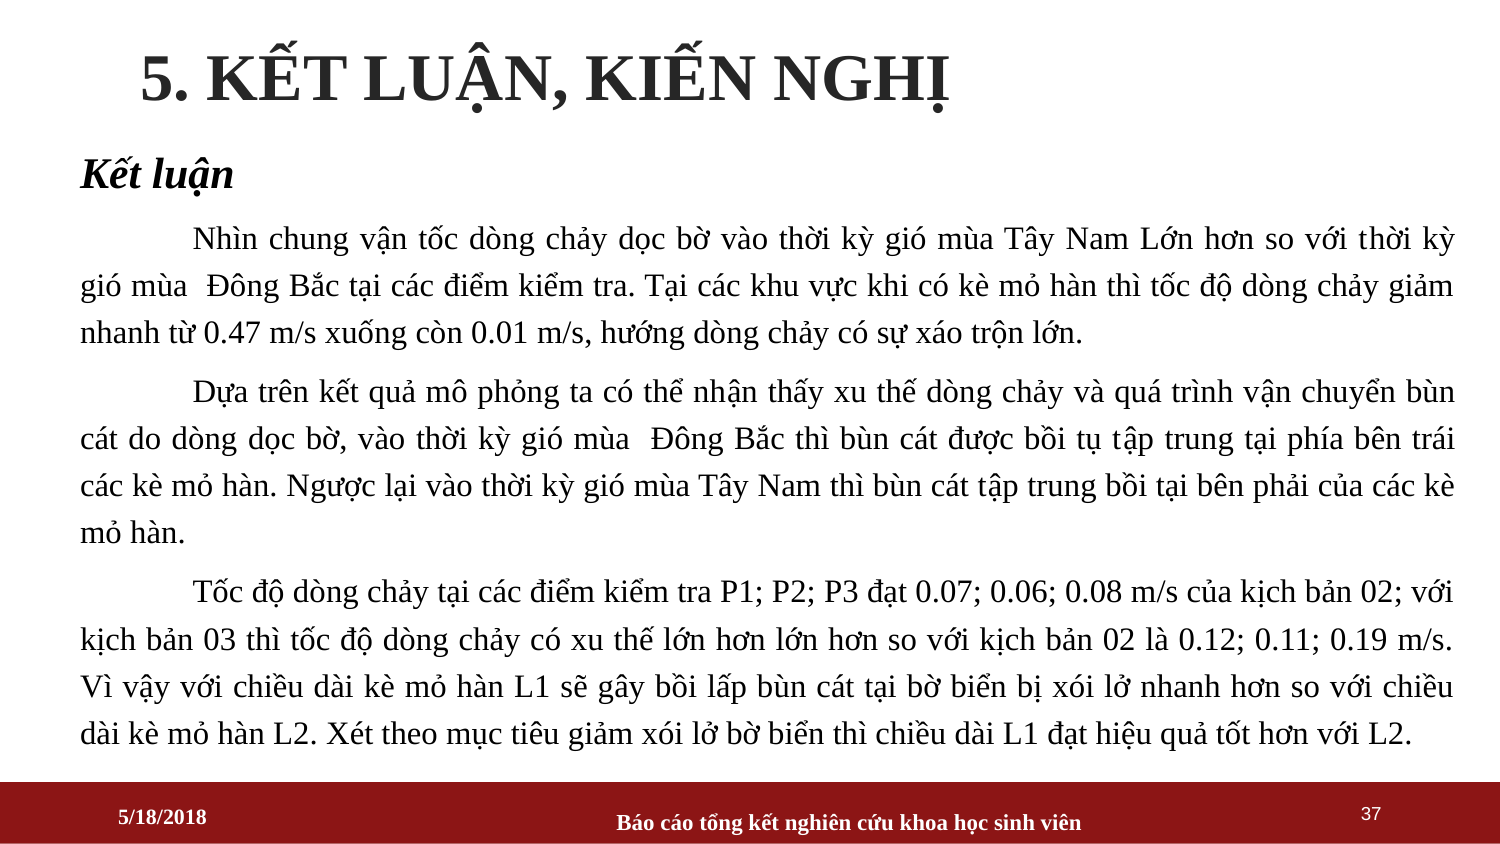

# 5. KẾT LUẬN, KIẾN NGHỊ
Kết luận
	Nhìn chung vận tốc dòng chảy dọc bờ vào thời kỳ gió mùa Tây Nam Lớn hơn so với thời kỳ gió mùa  Đông Bắc tại các điểm kiểm tra. Tại các khu vực khi có kè mỏ hàn thì tốc độ dòng chảy giảm nhanh từ 0.47 m/s xuống còn 0.01 m/s, hướng dòng chảy có sự xáo trộn lớn.
	Dựa trên kết quả mô phỏng ta có thể nhận thấy xu thế dòng chảy và quá trình vận chuyển bùn cát do dòng dọc bờ, vào thời kỳ gió mùa  Đông Bắc thì bùn cát được bồi tụ tập trung tại phía bên trái các kè mỏ hàn. Ngược lại vào thời kỳ gió mùa Tây Nam thì bùn cát tập trung bồi tại bên phải của các kè mỏ hàn.
	Tốc độ dòng chảy tại các điểm kiểm tra P1; P2; P3 đạt 0.07; 0.06; 0.08 m/s của kịch bản 02; với kịch bản 03 thì tốc độ dòng chảy có xu thế lớn hơn lớn hơn so với kịch bản 02 là 0.12; 0.11; 0.19 m/s. Vì vậy với chiều dài kè mỏ hàn L1 sẽ gây bồi lấp bùn cát tại bờ biển bị xói lở nhanh hơn so với chiều dài kè mỏ hàn L2. Xét theo mục tiêu giảm xói lở bờ biển thì chiều dài L1 đạt hiệu quả tốt hơn với L2.

37
5/18/2018
Báo cáo tổng kết nghiên cứu khoa học sinh viên